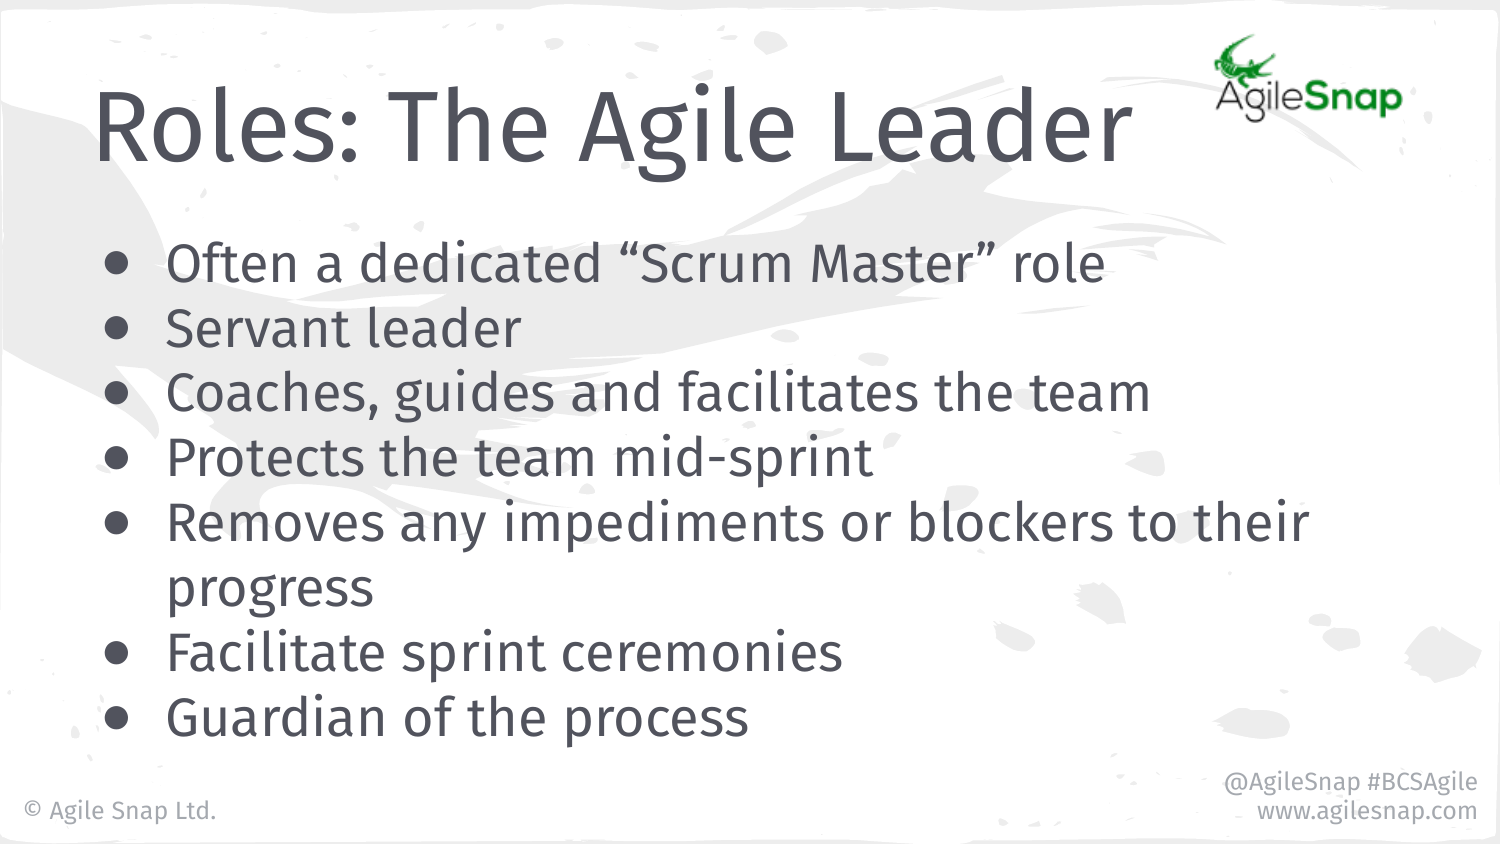

# Roles: The Agile Leader
Often a dedicated “Scrum Master” role
Servant leader
Coaches, guides and facilitates the team
Protects the team mid-sprint
Removes any impediments or blockers to their progress
Facilitate sprint ceremonies
Guardian of the process